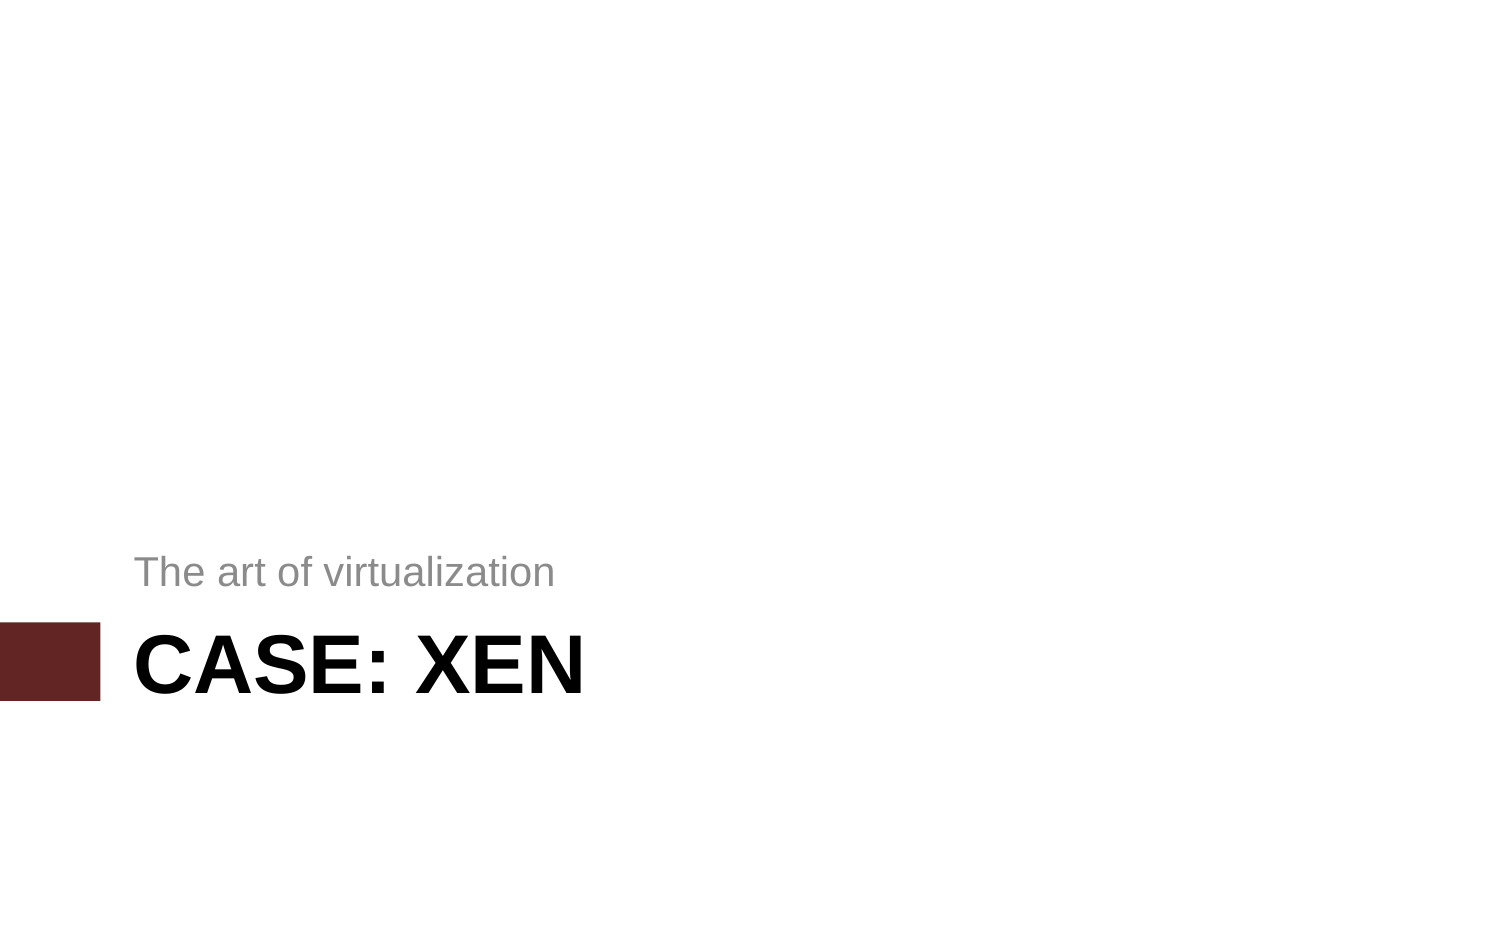

The art of virtualization
# Case: Xen